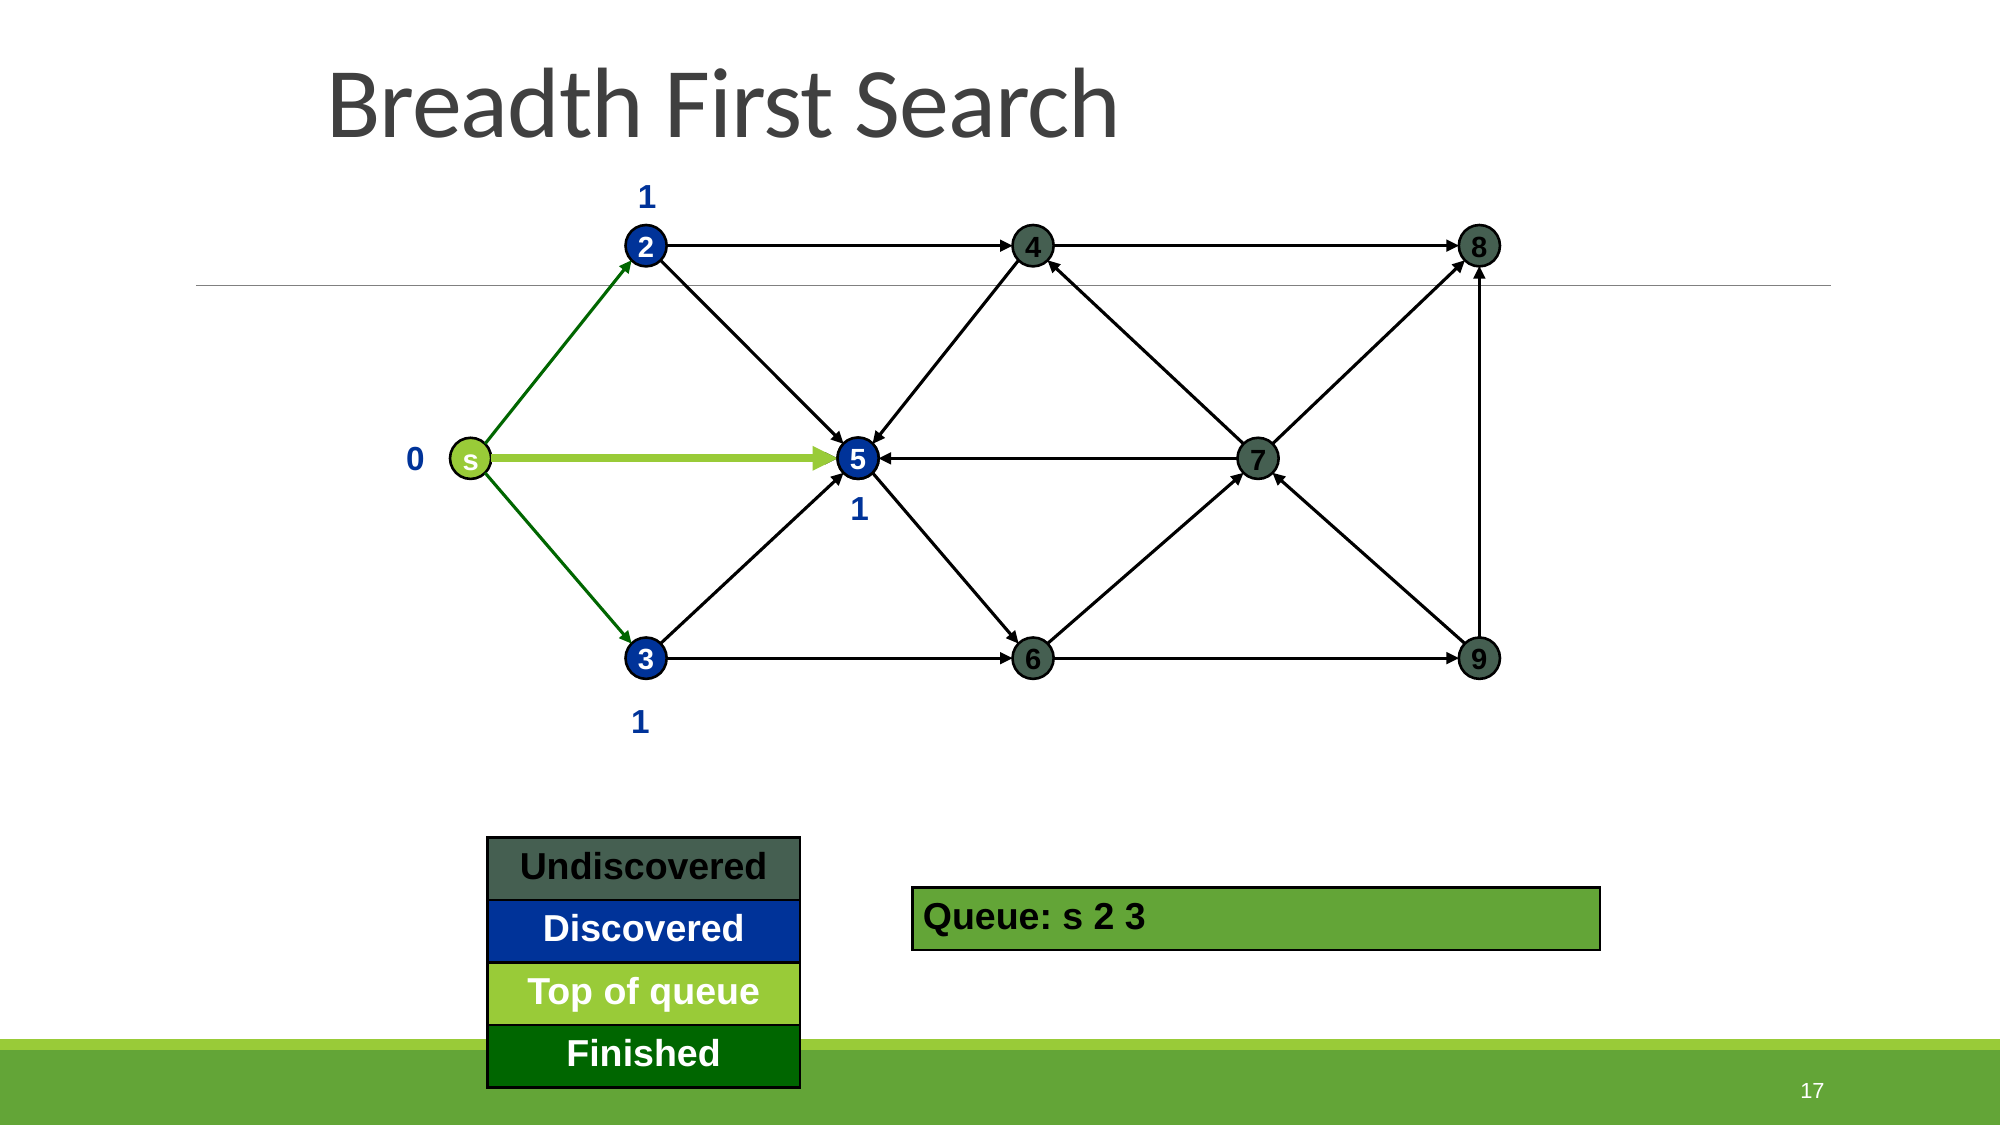

Breadth First Search
1
2
4
8
0
5
s
5
7
1
3
6
9
1
Undiscovered
 Queue: s 2 3
Discovered
Top of queue
Finished
17